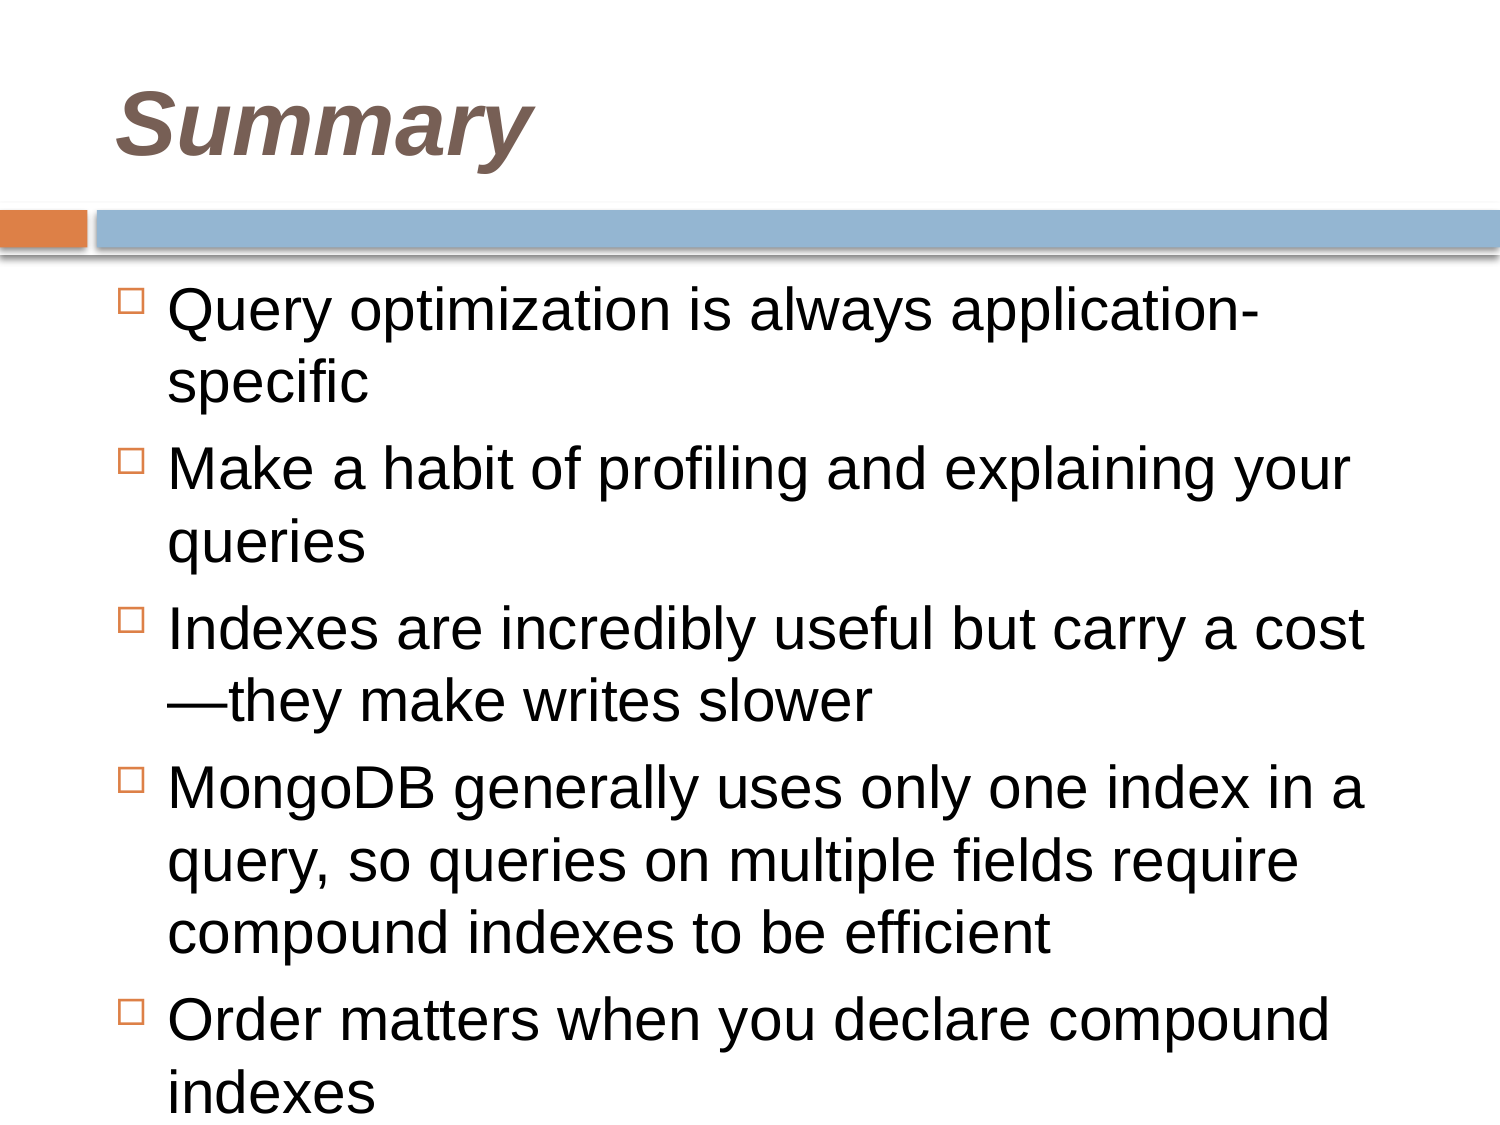

# Summary
Query optimization is always application-specific
Make a habit of profiling and explaining your queries
Indexes are incredibly useful but carry a cost—they make writes slower
MongoDB generally uses only one index in a query, so queries on multiple fields require compound indexes to be efficient
Order matters when you declare compound indexes